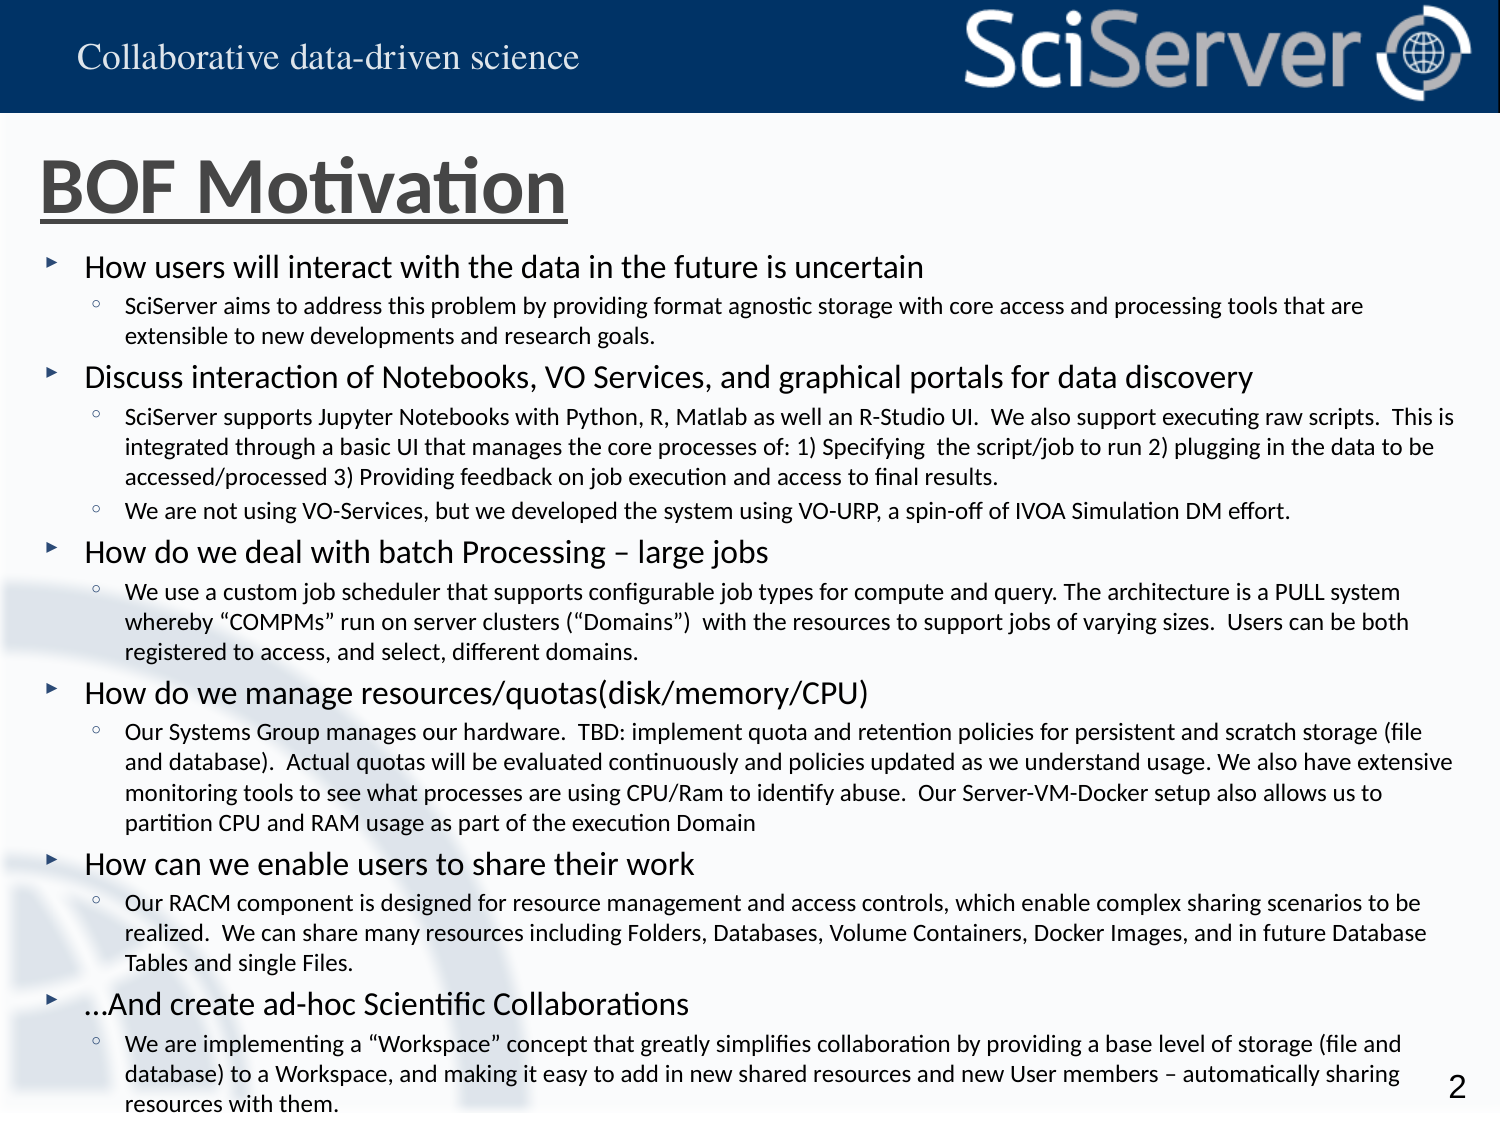

# BOF Motivation
How users will interact with the data in the future is uncertain
SciServer aims to address this problem by providing format agnostic storage with core access and processing tools that are extensible to new developments and research goals.
Discuss interaction of Notebooks, VO Services, and graphical portals for data discovery
SciServer supports Jupyter Notebooks with Python, R, Matlab as well an R-Studio UI.  We also support executing raw scripts.  This is integrated through a basic UI that manages the core processes of: 1) Specifying  the script/job to run 2) plugging in the data to be accessed/processed 3) Providing feedback on job execution and access to final results.
We are not using VO-Services, but we developed the system using VO-URP, a spin-off of IVOA Simulation DM effort.
How do we deal with batch Processing – large jobs
We use a custom job scheduler that supports configurable job types for compute and query. The architecture is a PULL system whereby “COMPMs” run on server clusters (“Domains”)  with the resources to support jobs of varying sizes.  Users can be both registered to access, and select, different domains.
How do we manage resources/quotas(disk/memory/CPU)
Our Systems Group manages our hardware.  TBD: implement quota and retention policies for persistent and scratch storage (file and database).  Actual quotas will be evaluated continuously and policies updated as we understand usage. We also have extensive monitoring tools to see what processes are using CPU/Ram to identify abuse.  Our Server-VM-Docker setup also allows us to partition CPU and RAM usage as part of the execution Domain
How can we enable users to share their work
Our RACM component is designed for resource management and access controls, which enable complex sharing scenarios to be realized.  We can share many resources including Folders, Databases, Volume Containers, Docker Images, and in future Database Tables and single Files.
…And create ad-hoc Scientific Collaborations
We are implementing a “Workspace” concept that greatly simplifies collaboration by providing a base level of storage (file and database) to a Workspace, and making it easy to add in new shared resources and new User members – automatically sharing resources with them.

2